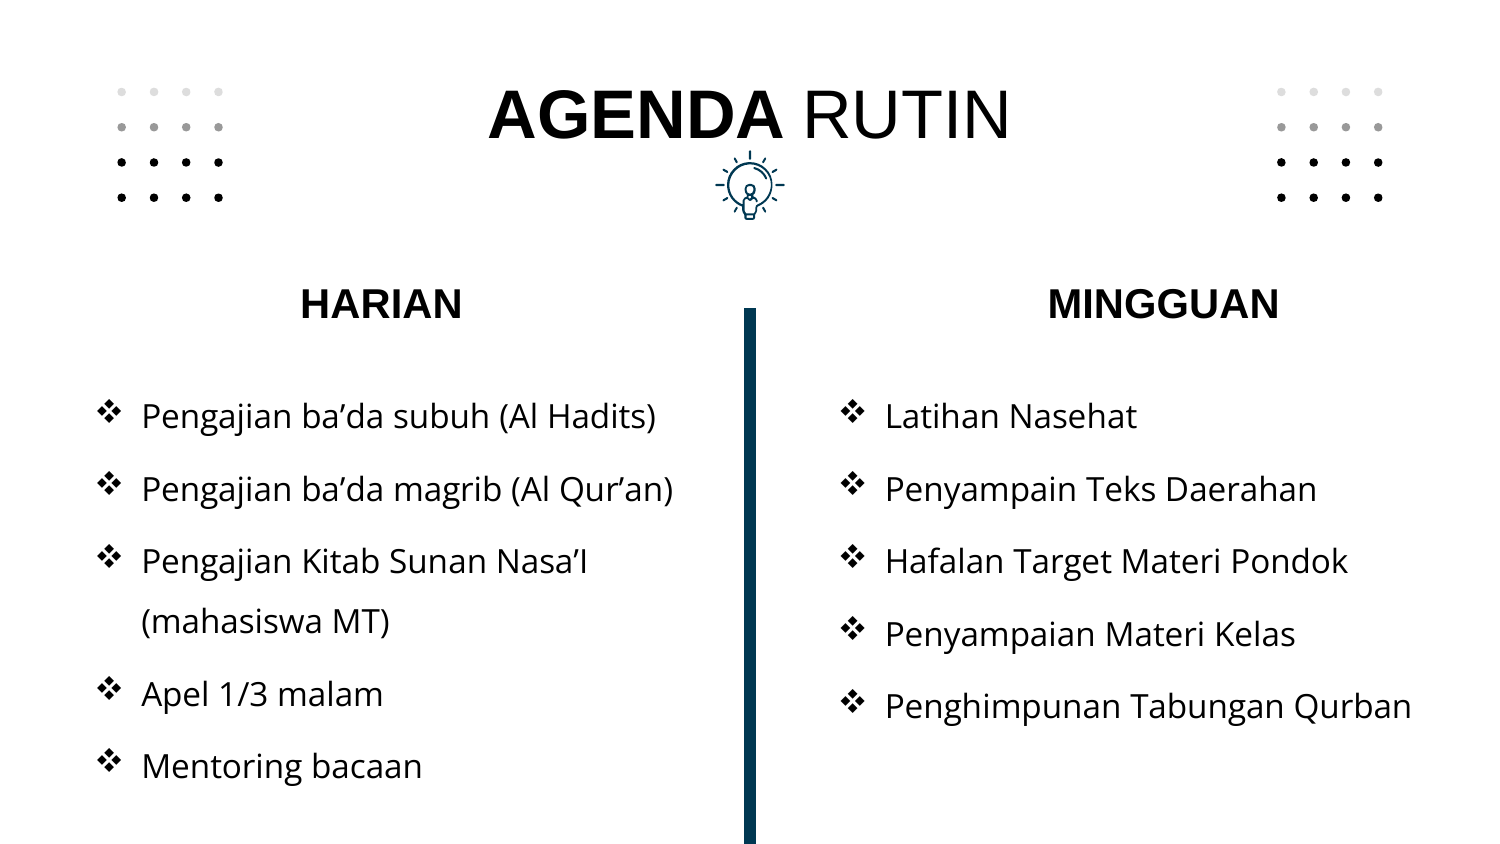

# AGENDA RUTIN

HARIAN
MINGGUAN
Pengajian ba’da subuh (Al Hadits)
Pengajian ba’da magrib (Al Qur’an)
Pengajian Kitab Sunan Nasa’I (mahasiswa MT)
Apel 1/3 malam
Mentoring bacaan
Latihan Nasehat
Penyampain Teks Daerahan
Hafalan Target Materi Pondok
Penyampaian Materi Kelas
Penghimpunan Tabungan Qurban